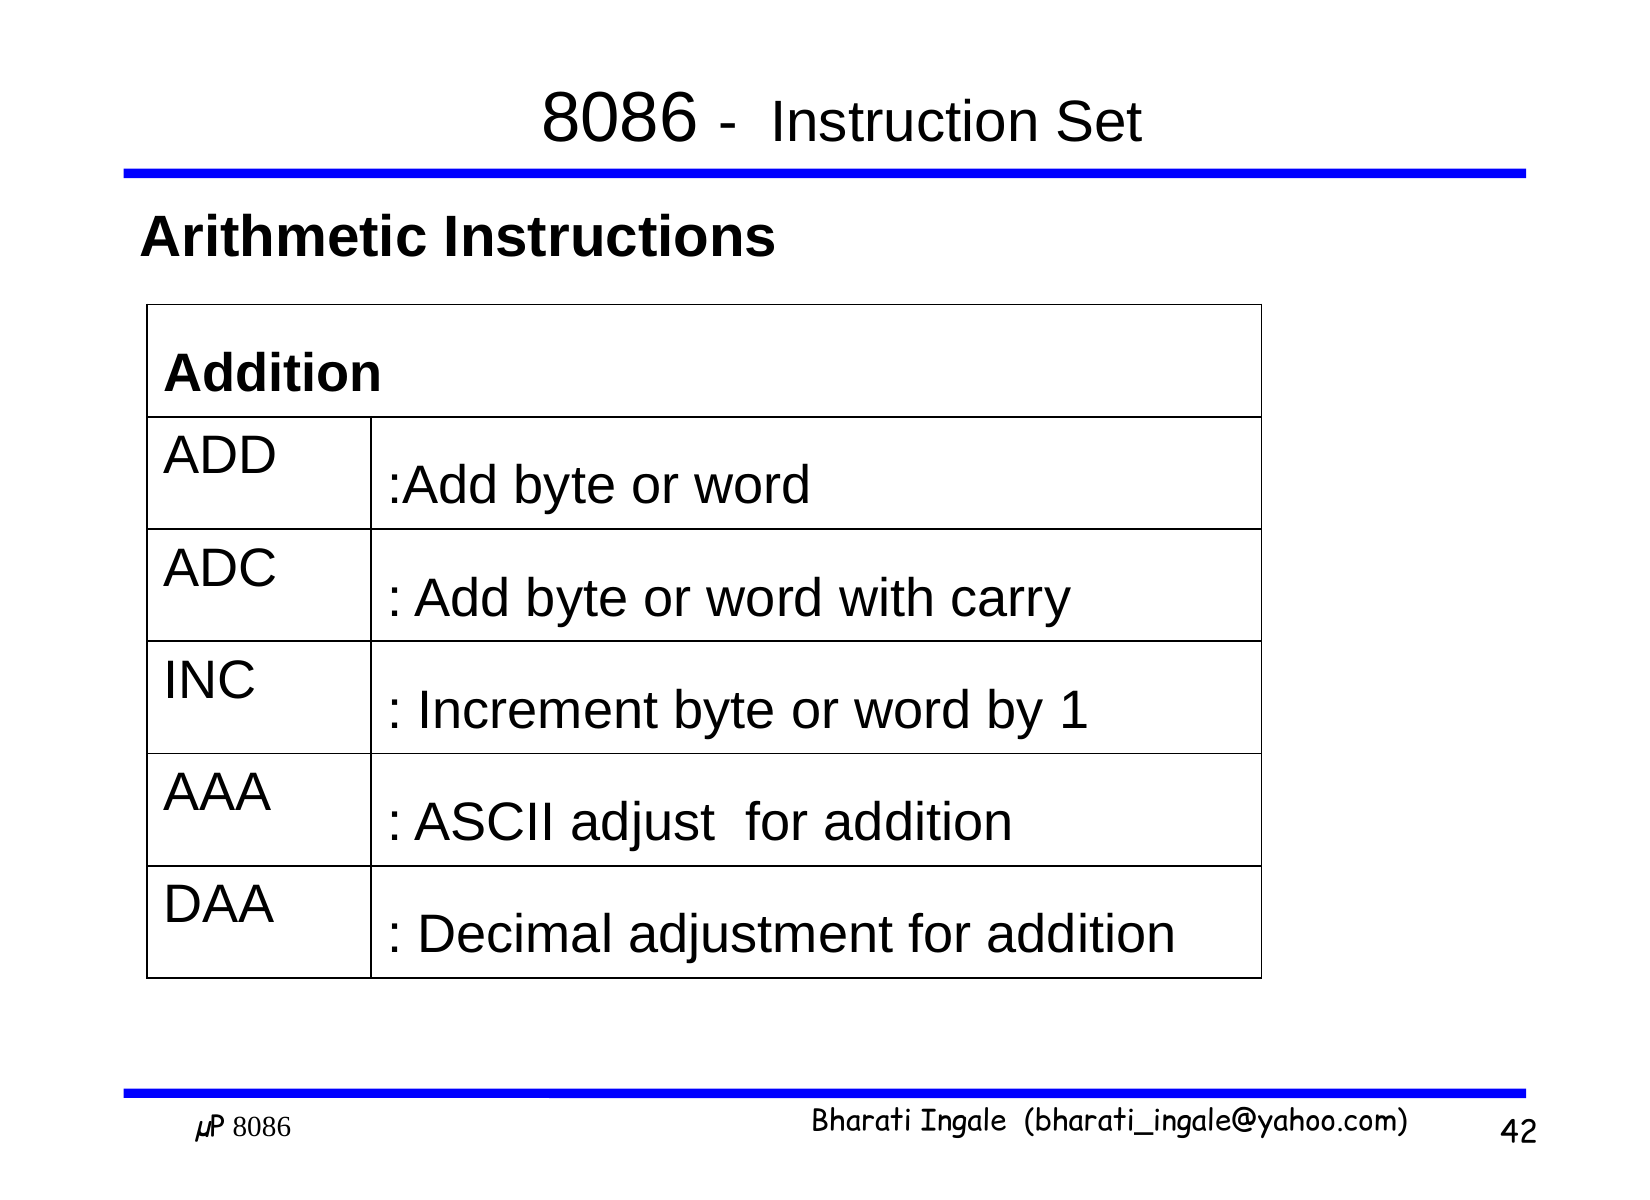

# 8086 -  Instruction Set
Arithmetic Instructions
| Addition |  |
| --- | --- |
| ADD | :Add byte or word |
| ADC | : Add byte or word with carry |
| INC | : Increment byte or word by 1 |
| AAA | : ASCII adjust for addition |
| DAA | : Decimal adjustment for addition |
42